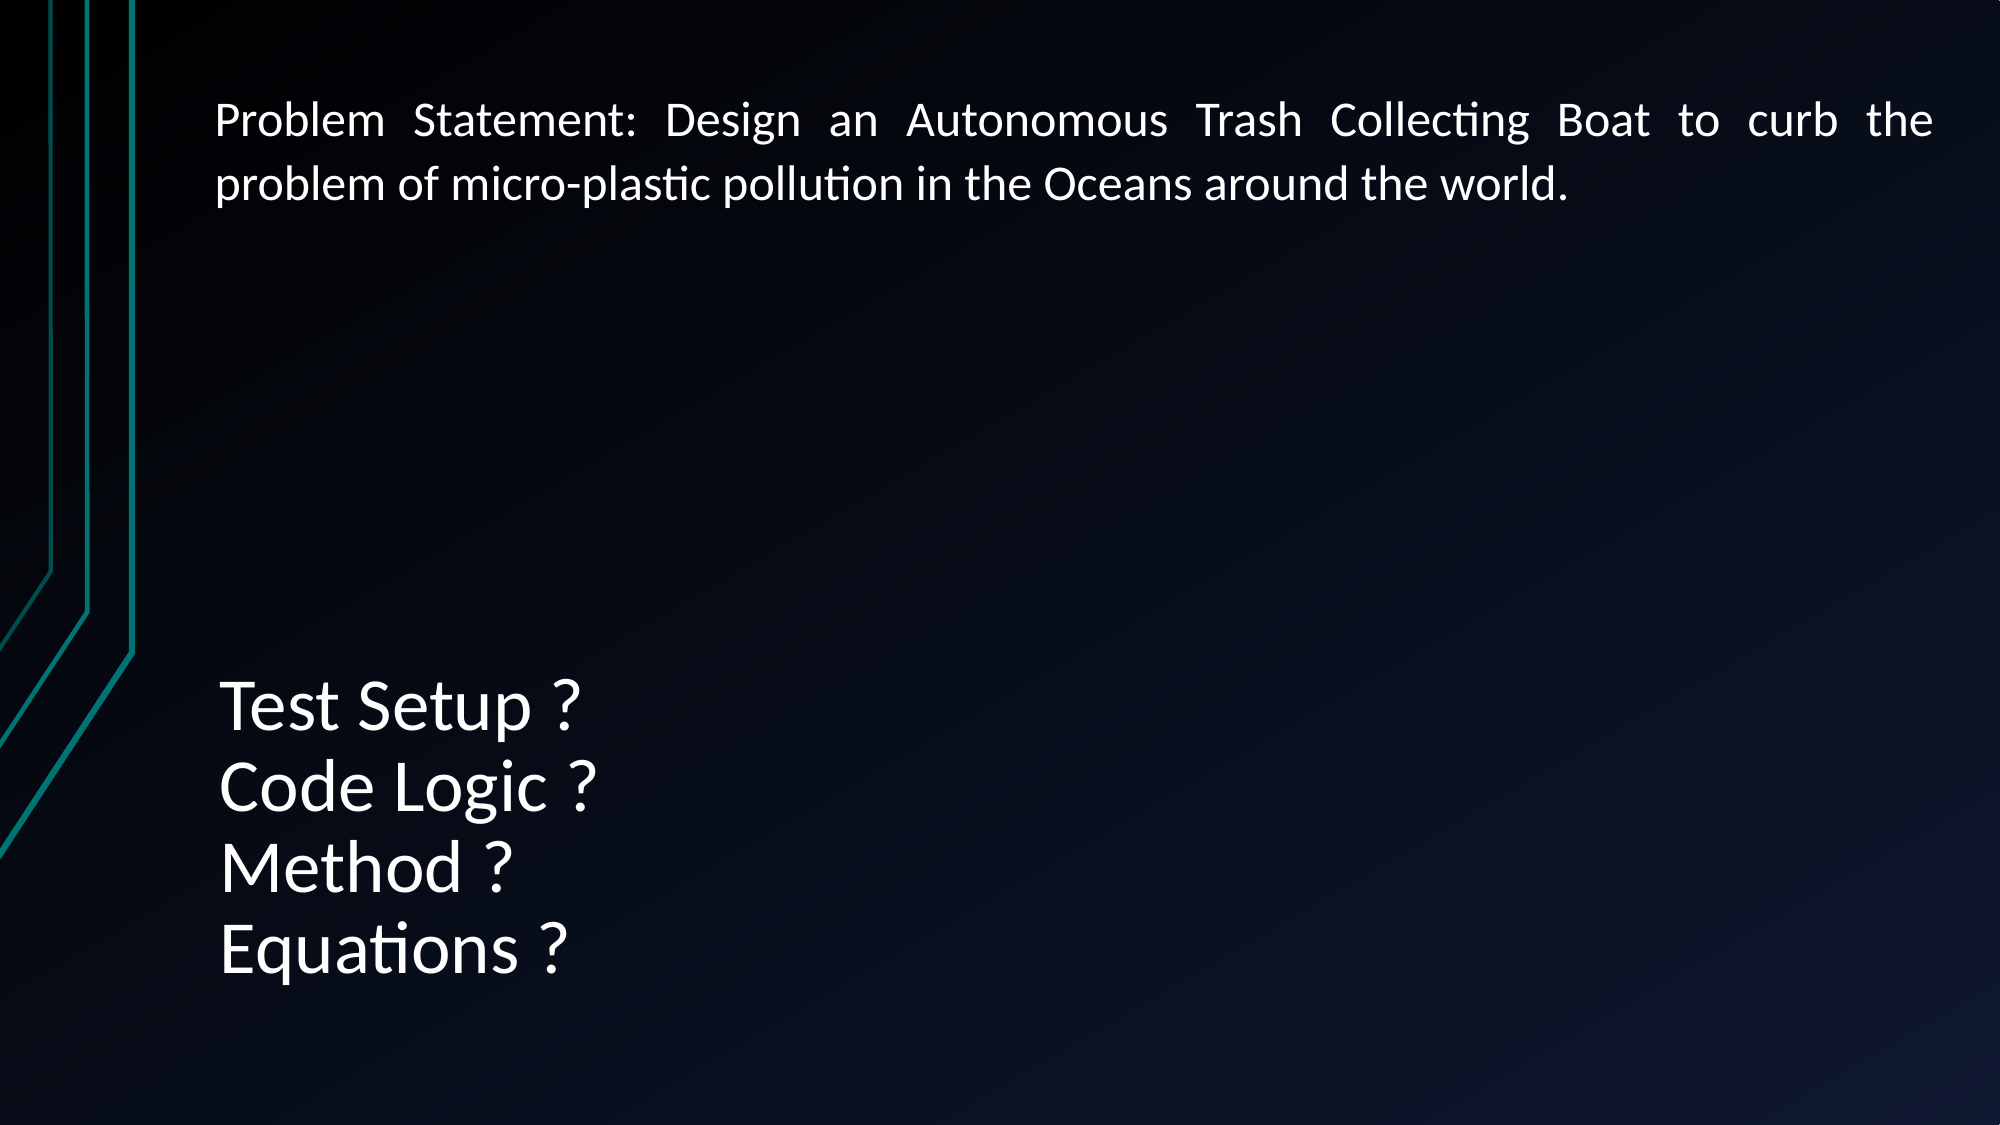

Problem Statement: Design an Autonomous Trash Collecting Boat to curb the problem of micro-plastic pollution in the Oceans around the world.
# Test Setup ? Code Logic ? Method ? Equations ?